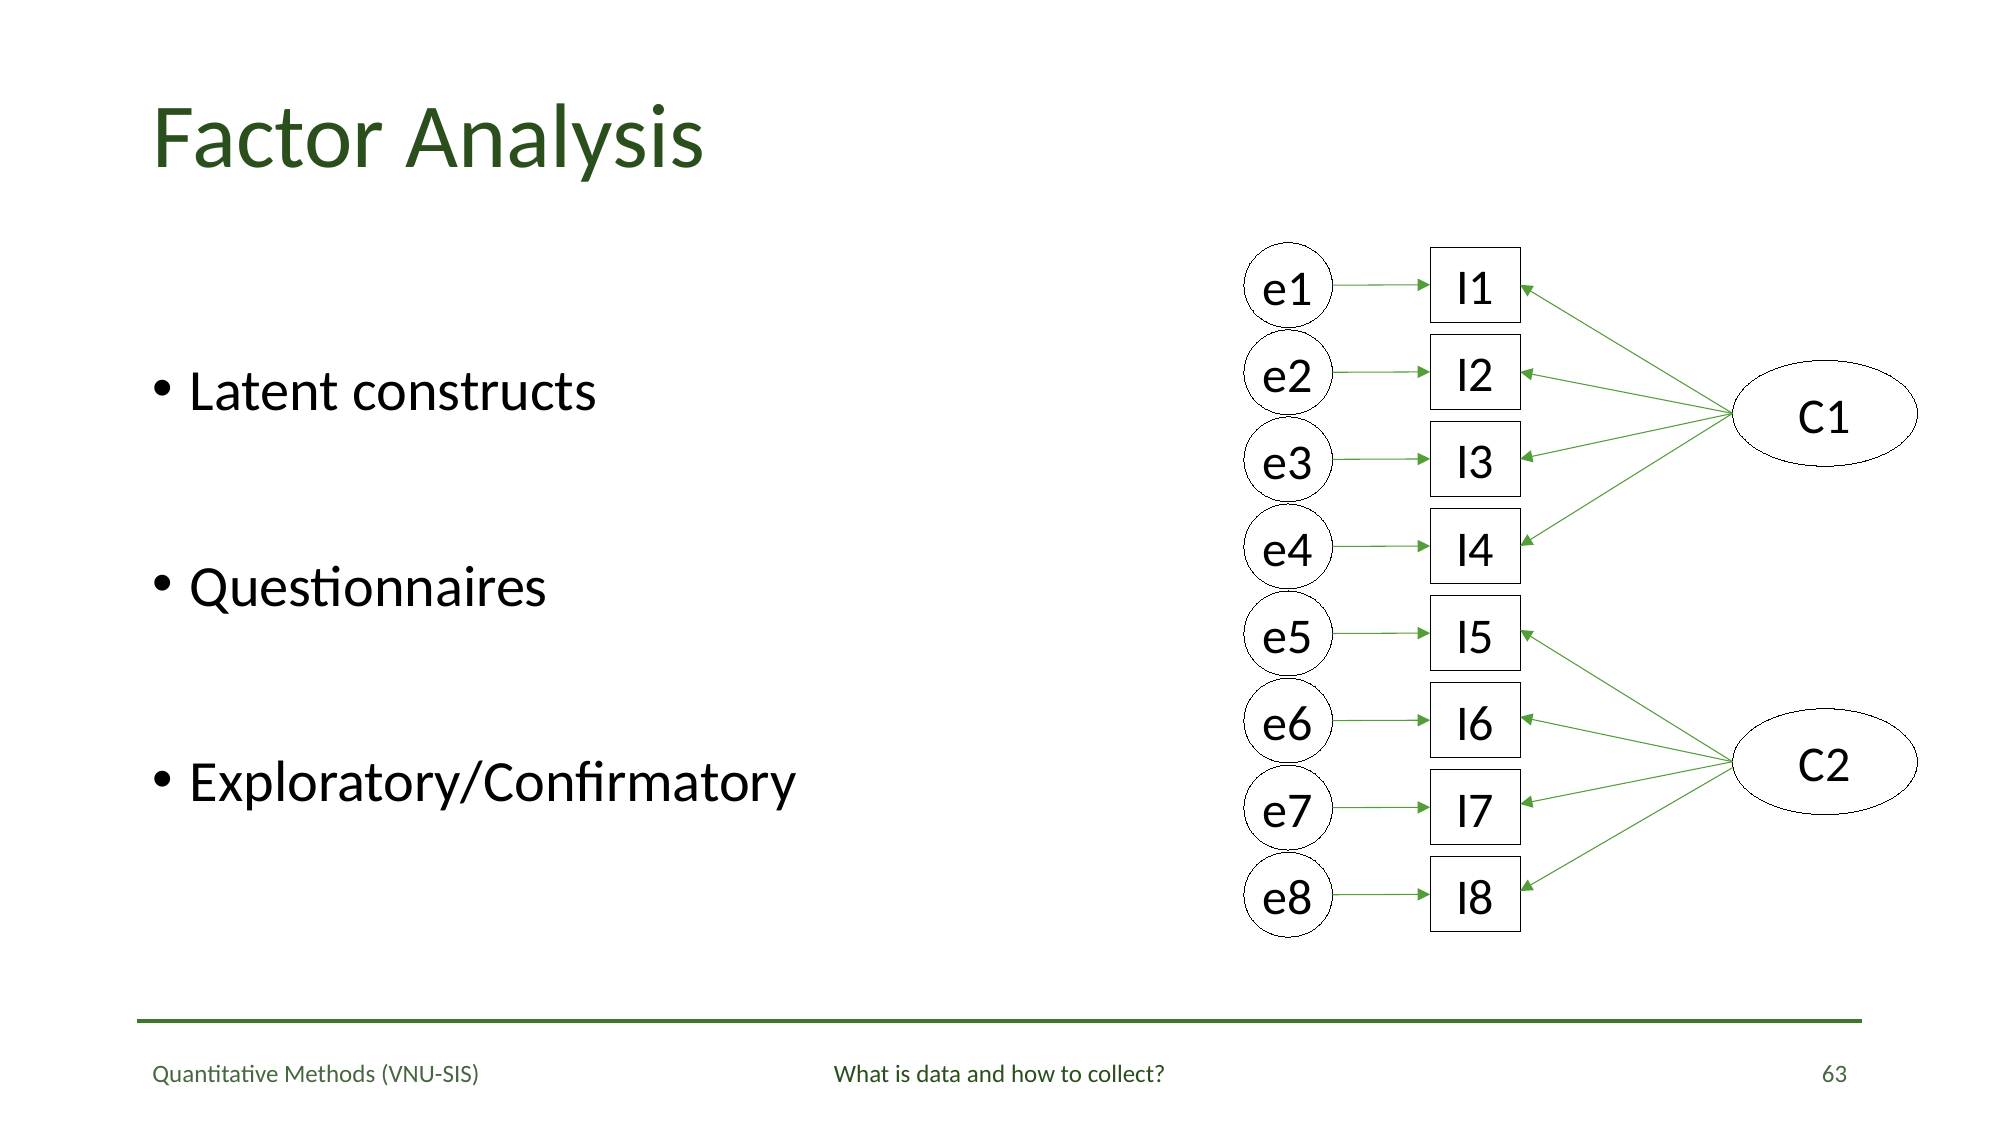

# Factor Analysis
Latent constructs
Questionnaires
Exploratory/Confirmatory
e1
e2
e3
e4
e5
e6
e7
e8
I1
I2
I3
I4
I5
I6
I7
I8
C1
C2
63
Quantitative Methods (VNU-SIS)
What is data and how to collect?